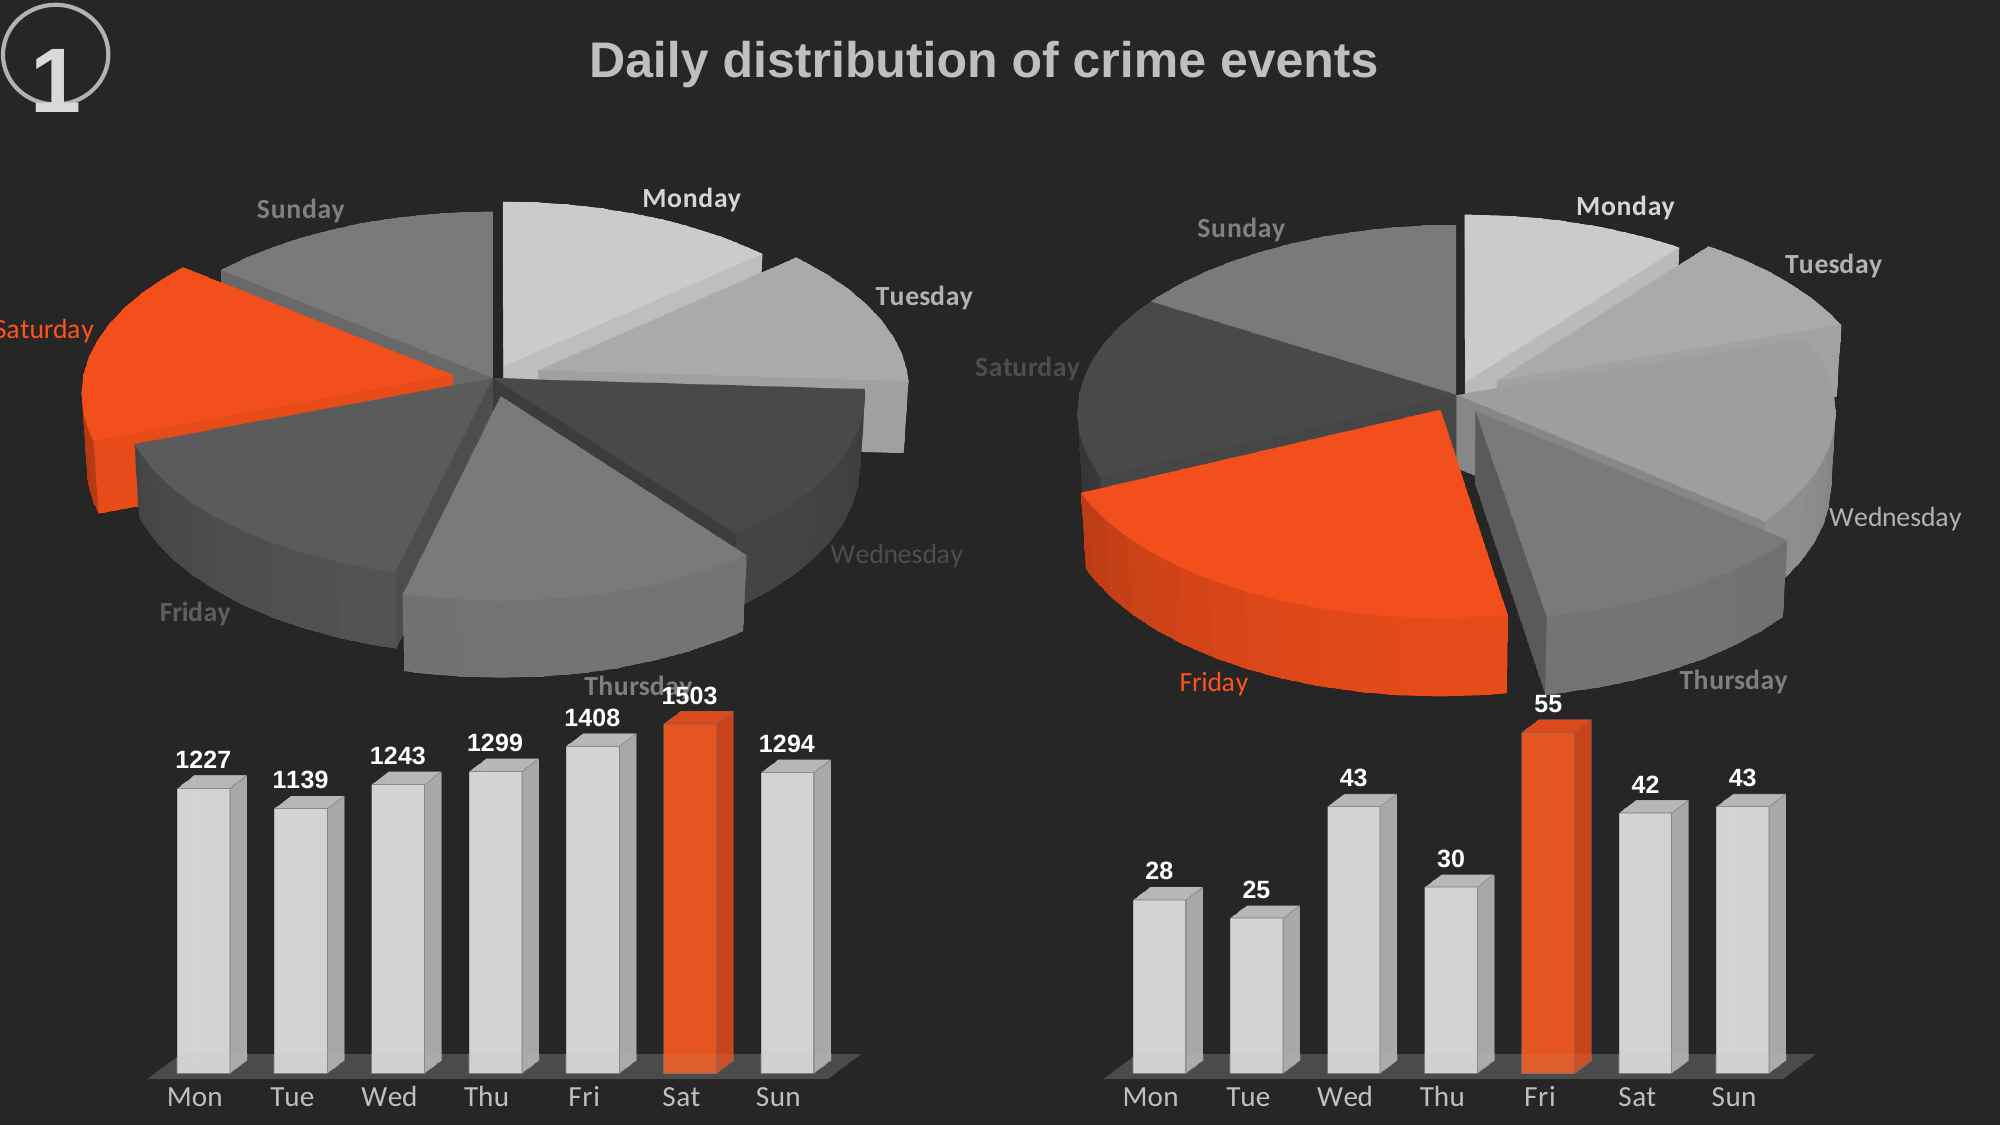

1

Daily distribution of crime events

10

[unsupported chart]

[unsupported chart]

[unsupported chart]

[unsupported chart]